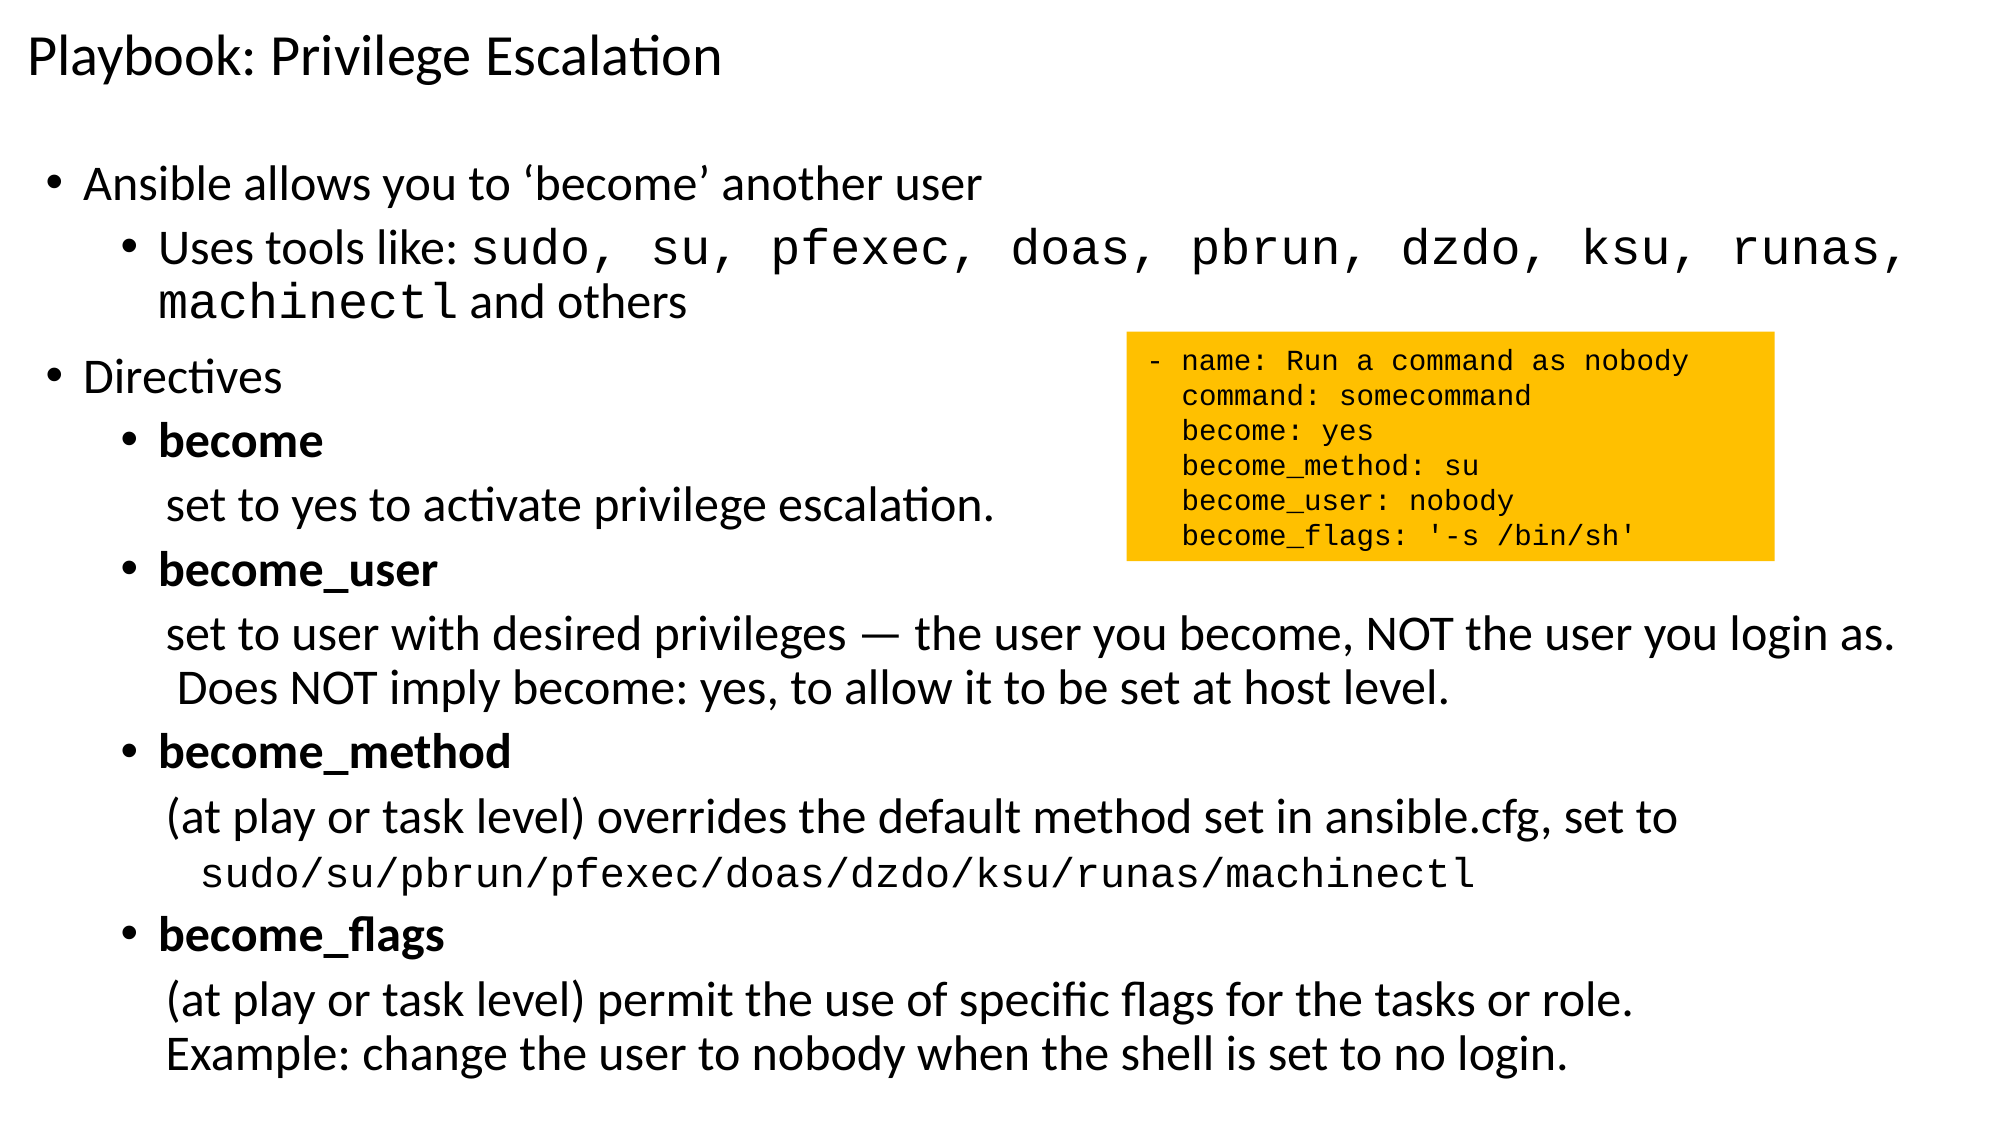

# Playbook: Privilege Escalation
Ansible allows you to ‘become’ another user
Uses tools like: sudo, su, pfexec, doas, pbrun, dzdo, ksu, runas, machinectl and others
Directives
become
    set to yes to activate privilege escalation.
become_user
    set to user with desired privileges — the user you become, NOT the user you login as.
     Does NOT imply become: yes, to allow it to be set at host level.
become_method
    (at play or task level) overrides the default method set in ansible.cfg, set to
       sudo/su/pbrun/pfexec/doas/dzdo/ksu/runas/machinectl
become_flags
    (at play or task level) permit the use of specific flags for the tasks or role.
    Example: change the user to nobody when the shell is set to no login.
- name: Run a command as nobody
  command: somecommand
  become: yes
  become_method: su
  become_user: nobody
  become_flags: '-s /bin/sh'